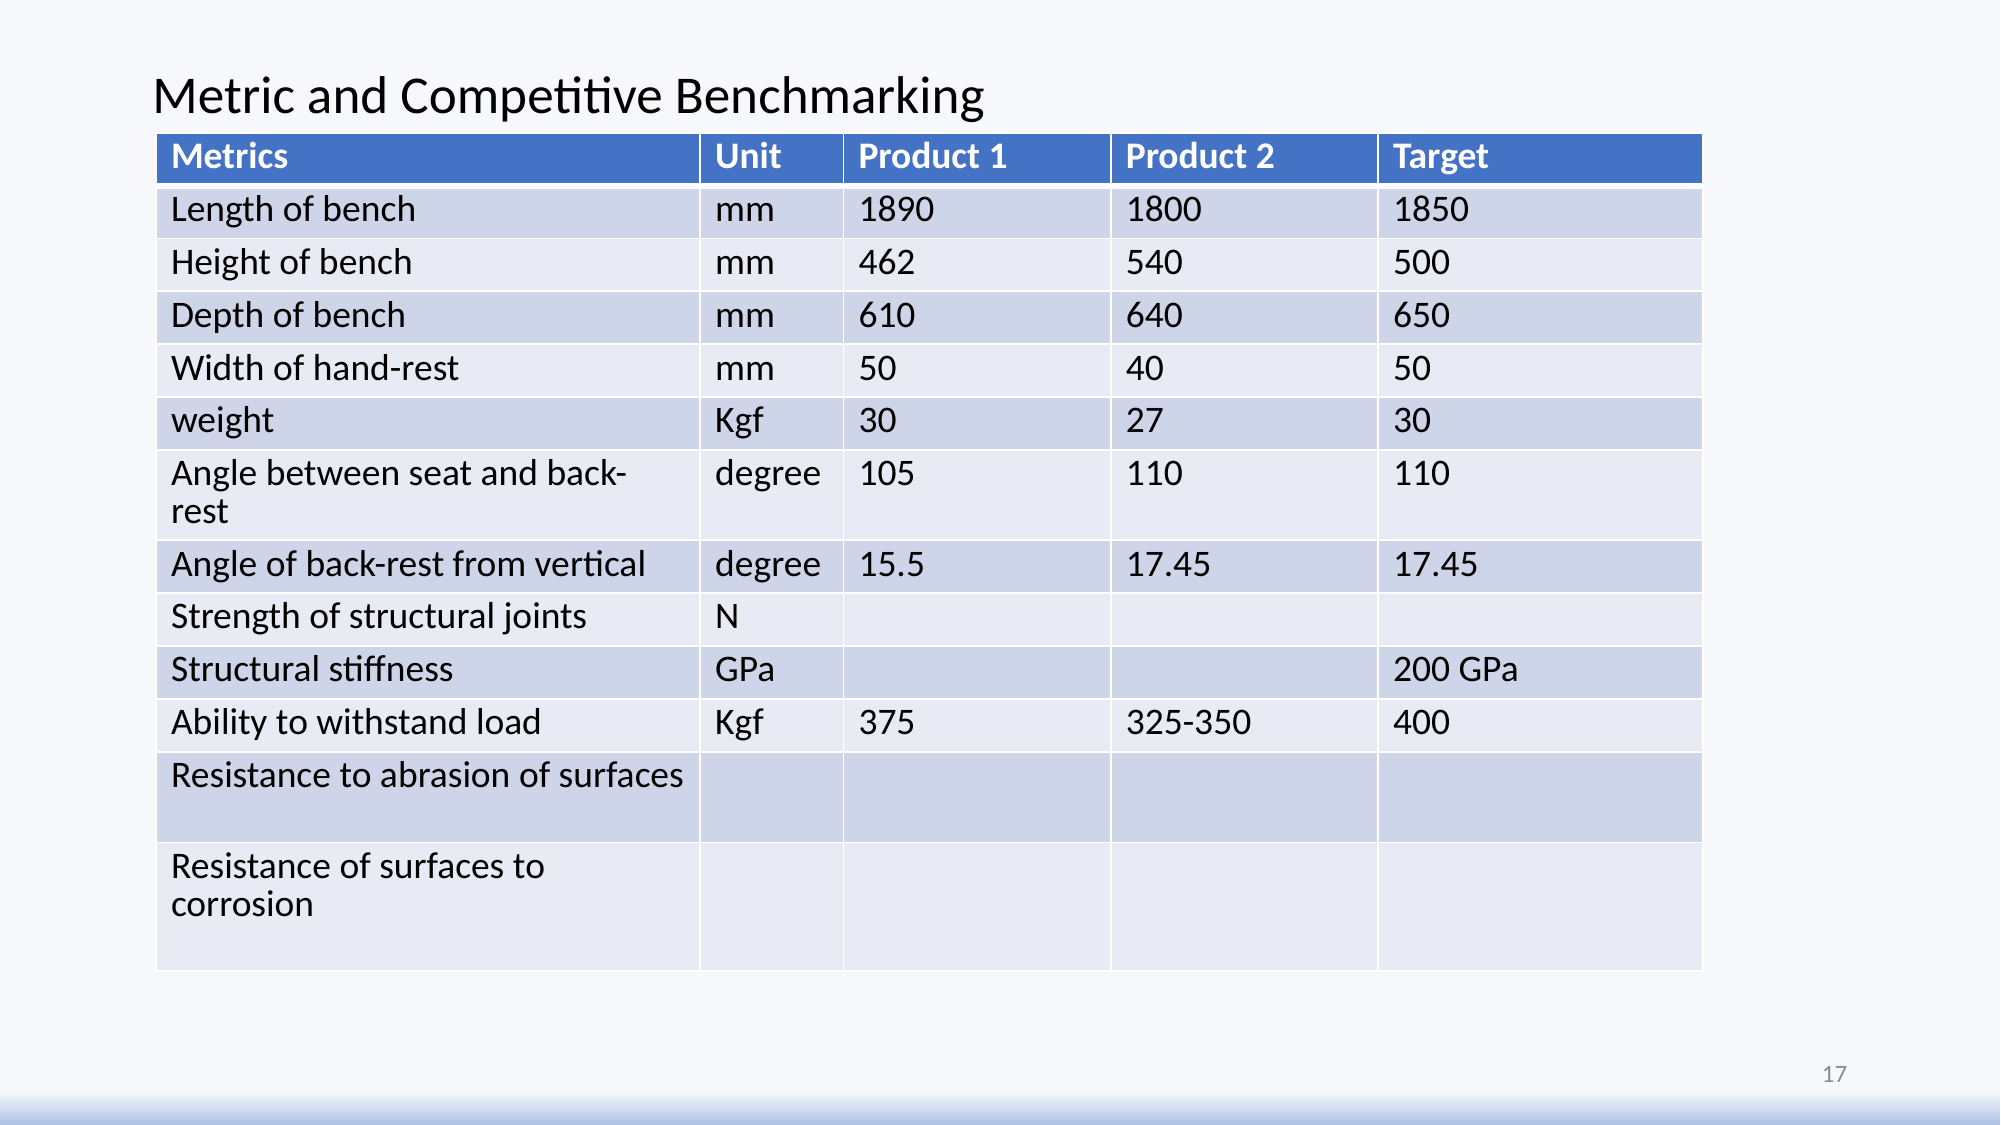

# Metric and Competitive Benchmarking
| Metrics | Unit | Product 1 | Product 2 | Target |
| --- | --- | --- | --- | --- |
| Length of bench | mm | 1890 | 1800 | 1850 |
| Height of bench | mm | 462 | 540 | 500 |
| Depth of bench | mm | 610 | 640 | 650 |
| Width of hand-rest | mm | 50 | 40 | 50 |
| weight | Kgf | 30 | 27 | 30 |
| Angle between seat and back-rest | degree | 105 | 110 | 110 |
| Angle of back-rest from vertical | degree | 15.5 | 17.45 | 17.45 |
| Strength of structural joints | N |  |  |  |
| Structural stiffness | GPa |  |  | 200 GPa |
| Ability to withstand load | Kgf | 375 | 325-350 | 400 |
| Resistance to abrasion of surfaces |  |  |  |  |
| Resistance of surfaces to corrosion |  |  |  |  |
17